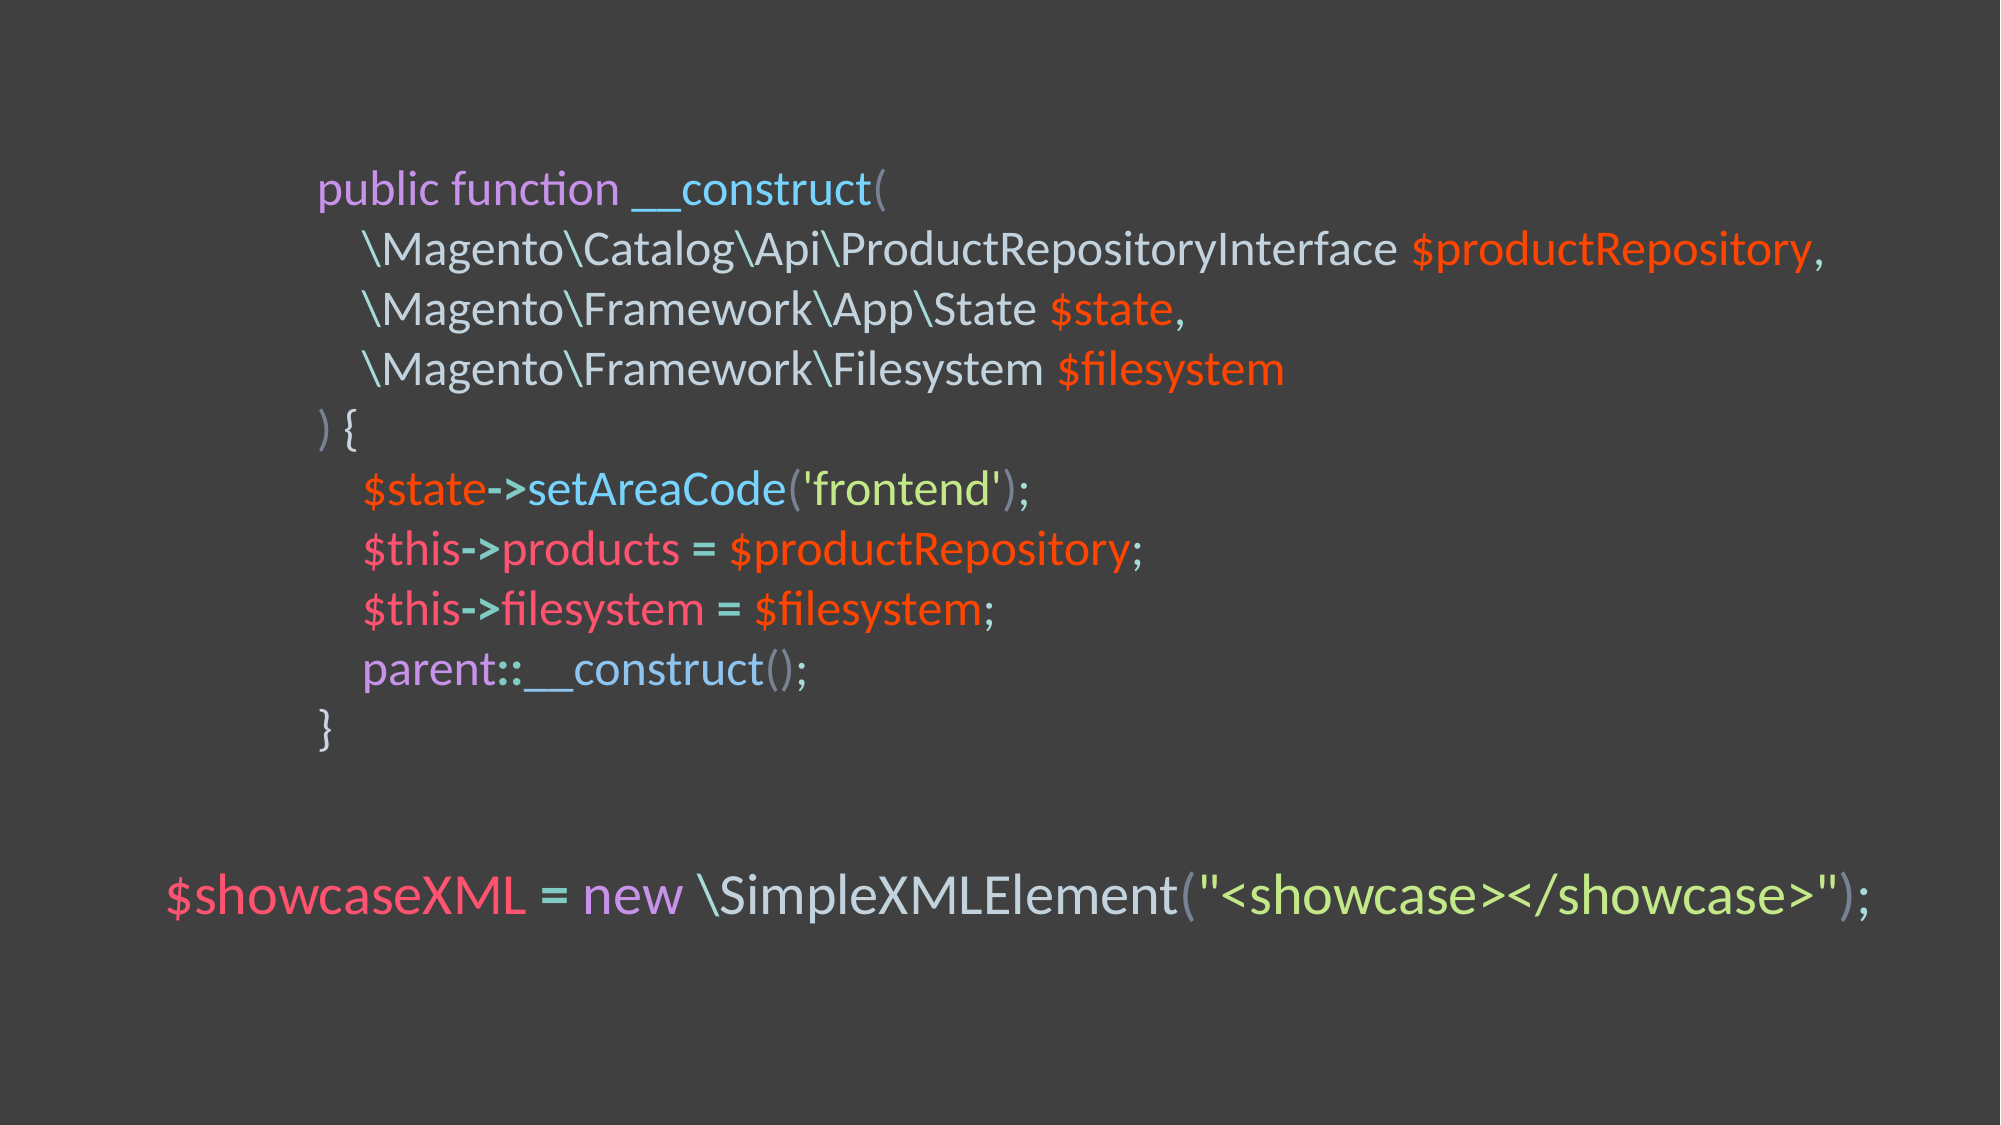

public function __construct(
    \Magento\Catalog\Api\ProductRepositoryInterface $productRepository,
    \Magento\Framework\App\State $state,
    \Magento\Framework\Filesystem $filesystem
) {
    $state->setAreaCode('frontend');
    $this->products = $productRepository;
    $this->filesystem = $filesystem;
    parent::__construct();
}
$showcaseXML = new \SimpleXMLElement("<showcase></showcase>");